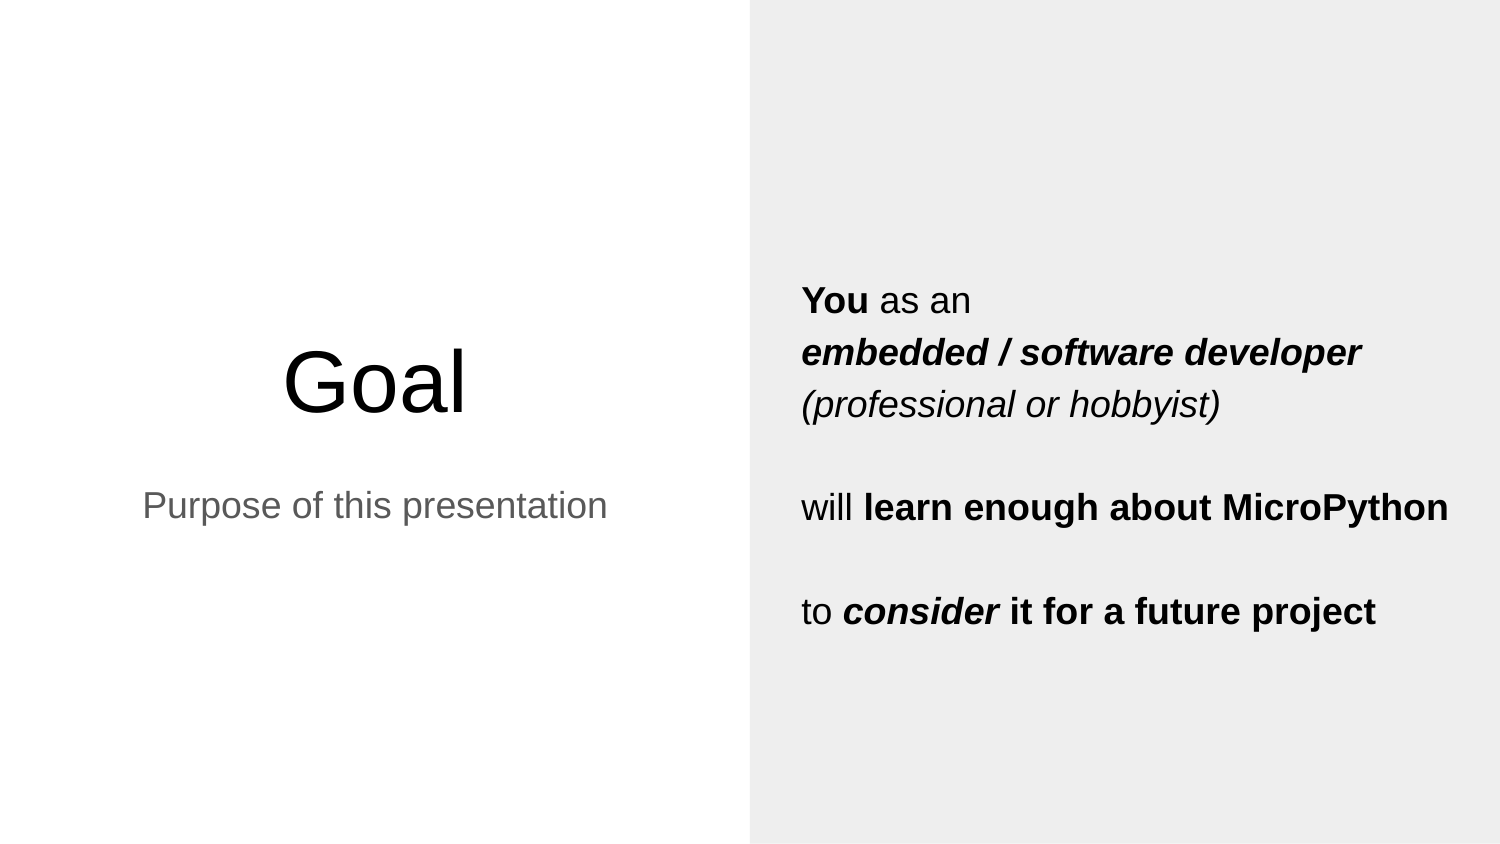

You as an
embedded / software developer (professional or hobbyist)
will learn enough about MicroPython
to consider it for a future project
# Goal
Purpose of this presentation